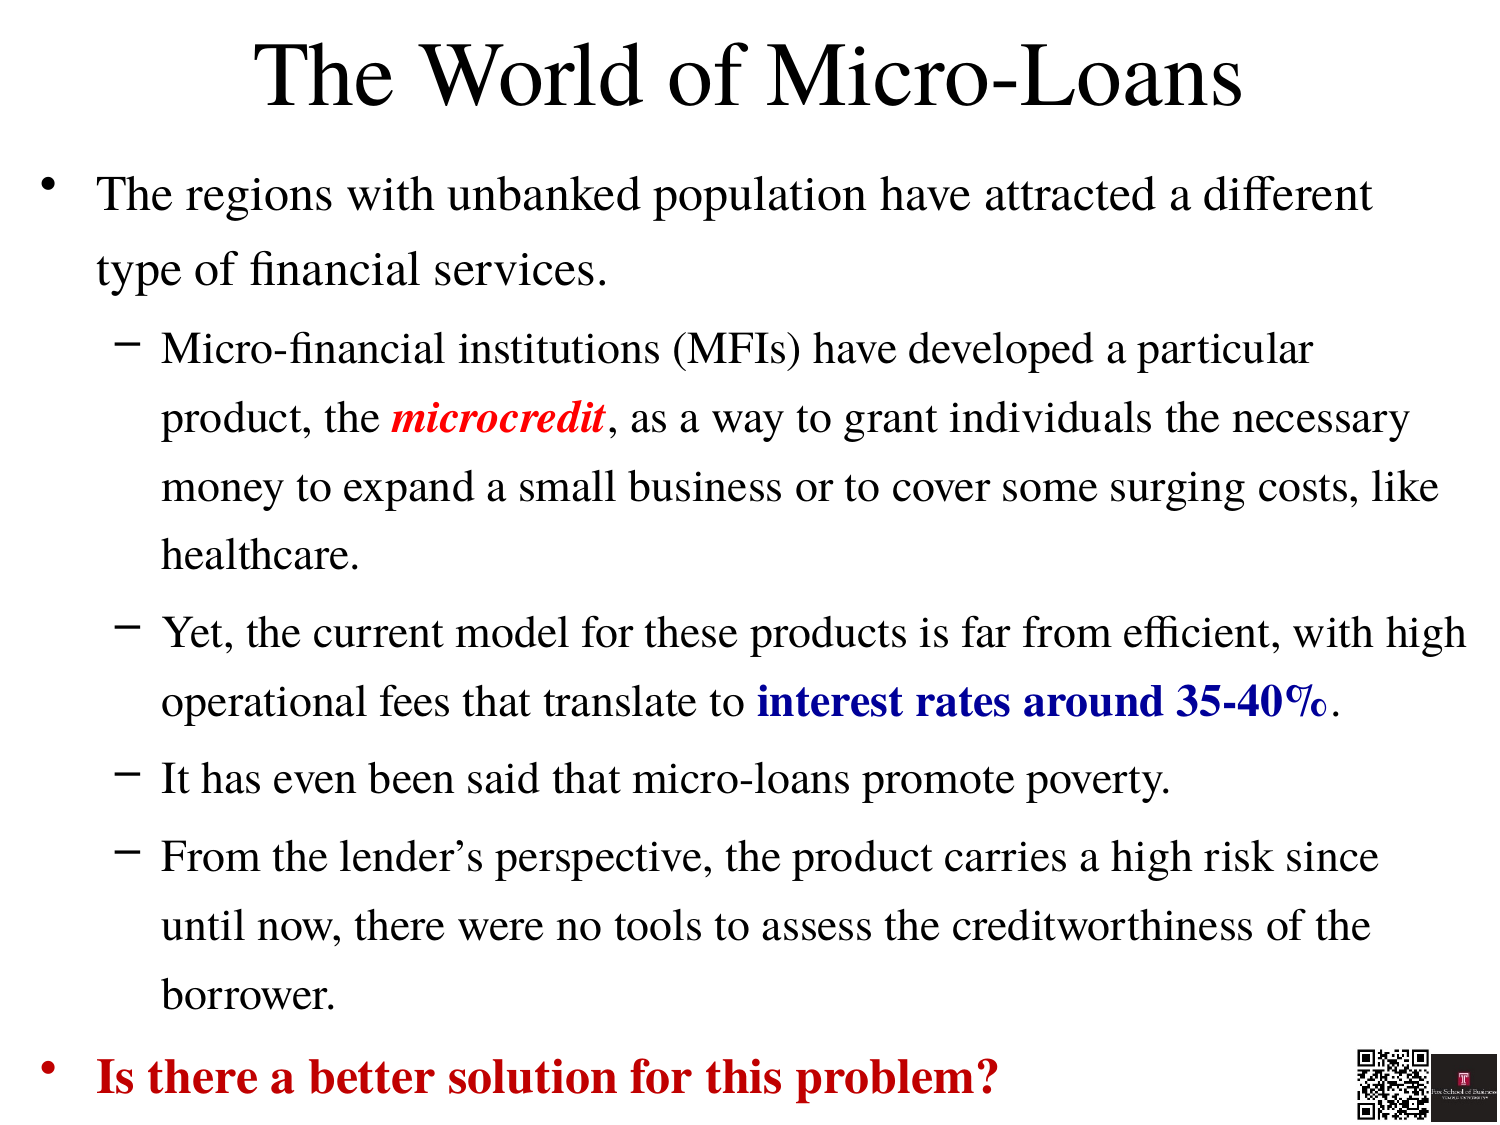

# The World of Micro-Loans
The regions with unbanked population have attracted a different type of financial services.
Micro-financial institutions (MFIs) have developed a particular product, the microcredit, as a way to grant individuals the necessary money to expand a small business or to cover some surging costs, like healthcare.
Yet, the current model for these products is far from efficient, with high operational fees that translate to interest rates around 35-40%.
It has even been said that micro-loans promote poverty.
From the lender’s perspective, the product carries a high risk since until now, there were no tools to assess the creditworthiness of the borrower.
Is there a better solution for this problem?